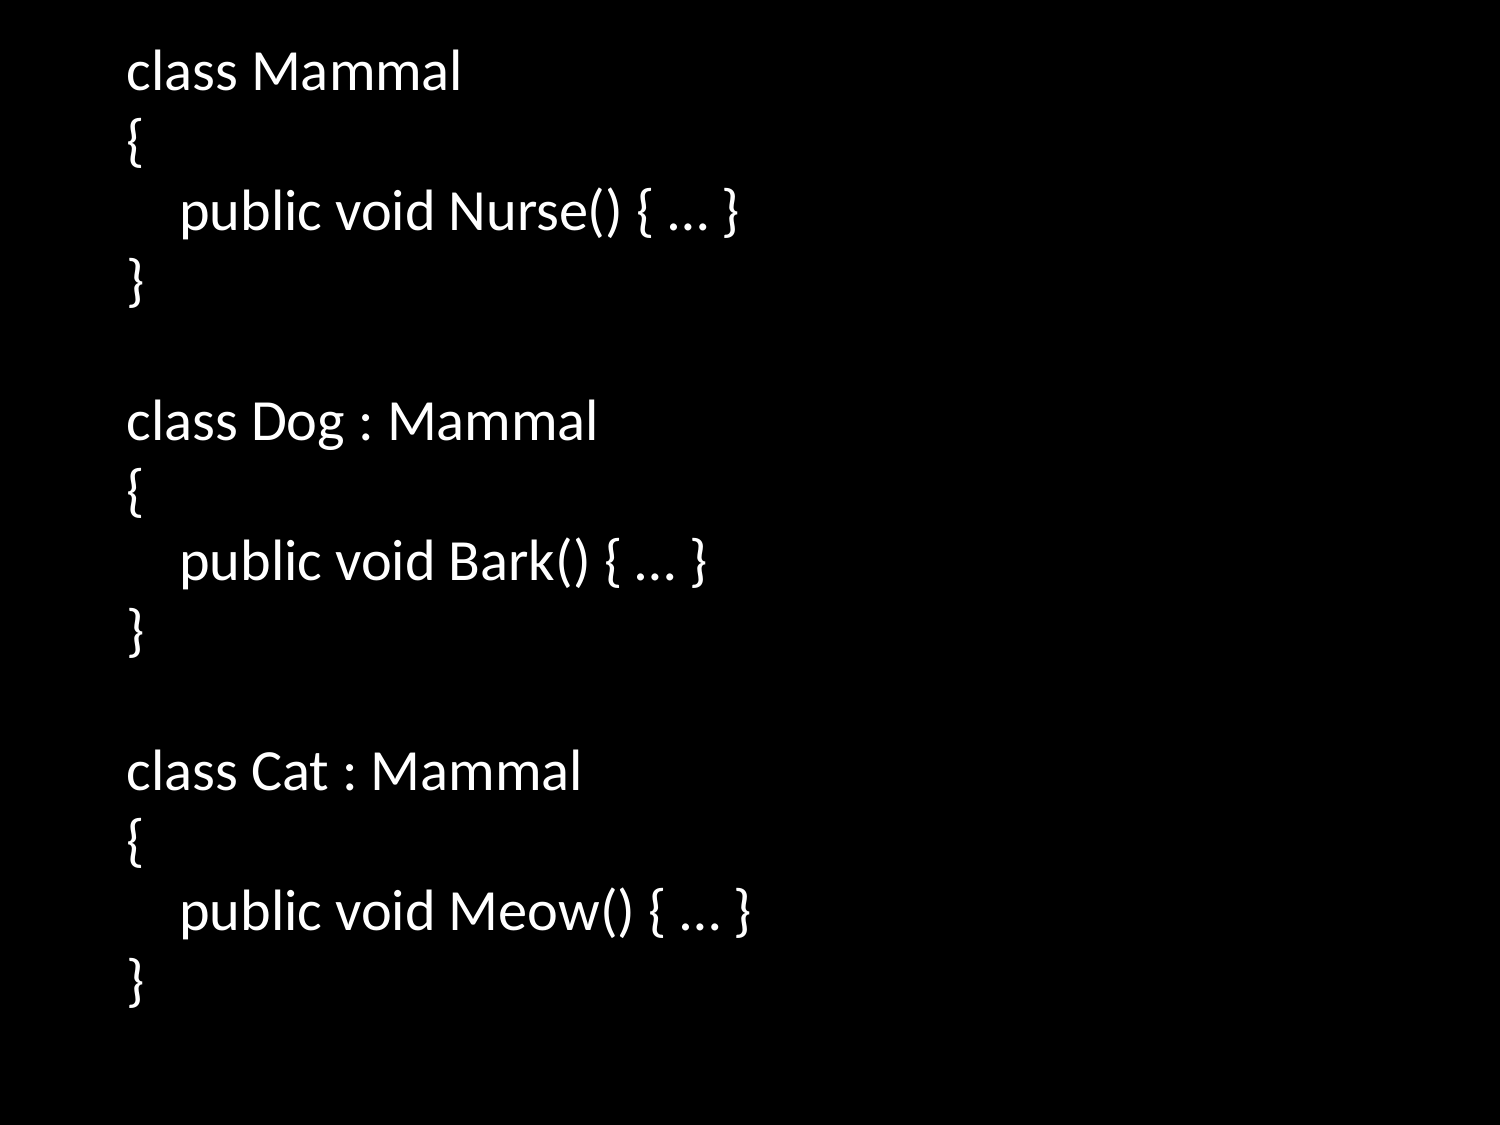

class Mammal
{
    public void Nurse() { … }
}

class Dog : Mammal
{
    public void Bark() { … }
}

class Cat : Mammal
{
    public void Meow() { … }
}